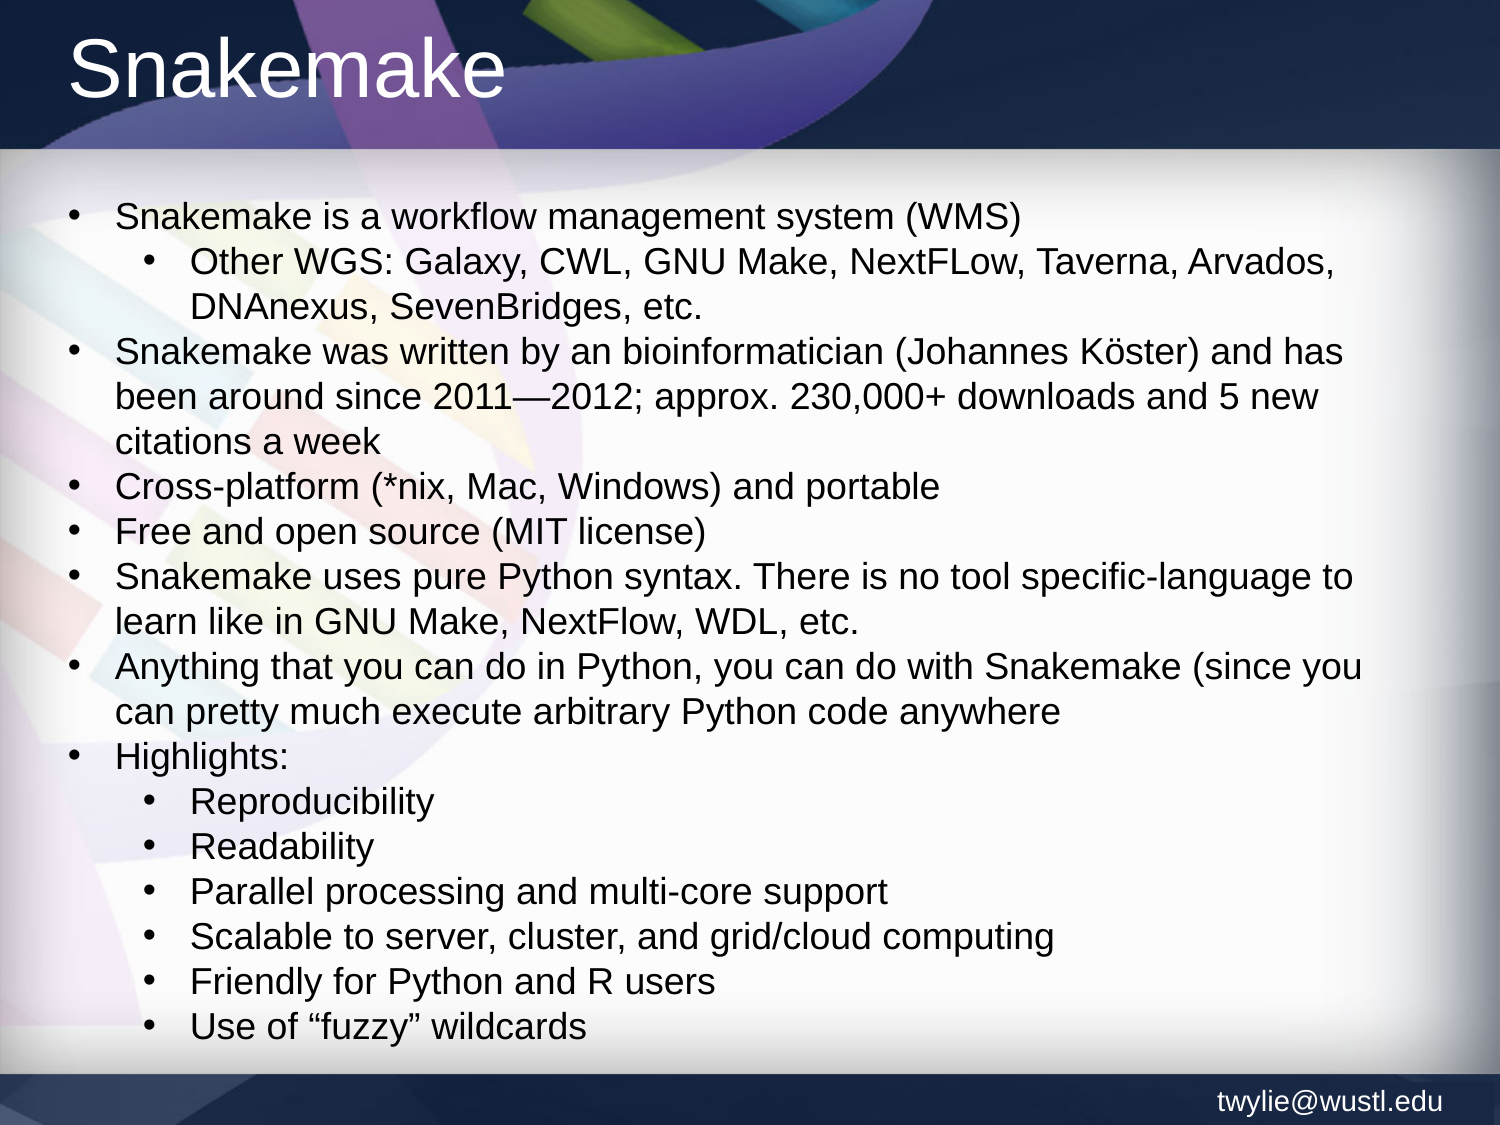

Snakemake

Snakemake is a workflow management system (WMS)
Other WGS: Galaxy, CWL, GNU Make, NextFLow, Taverna, Arvados, DNAnexus, SevenBridges, etc.
Snakemake was written by an bioinformatician (Johannes Köster) and has been around since 2011—2012; approx. 230,000+ downloads and 5 new citations a week
Cross-platform (*nix, Mac, Windows) and portable
Free and open source (MIT license)
Snakemake uses pure Python syntax. There is no tool specific-language to learn like in GNU Make, NextFlow, WDL, etc.
Anything that you can do in Python, you can do with Snakemake (since you can pretty much execute arbitrary Python code anywhere
Highlights:
Reproducibility
Readability
Parallel processing and multi-core support
Scalable to server, cluster, and grid/cloud computing
Friendly for Python and R users
Use of “fuzzy” wildcards
twylie@wustl.edu